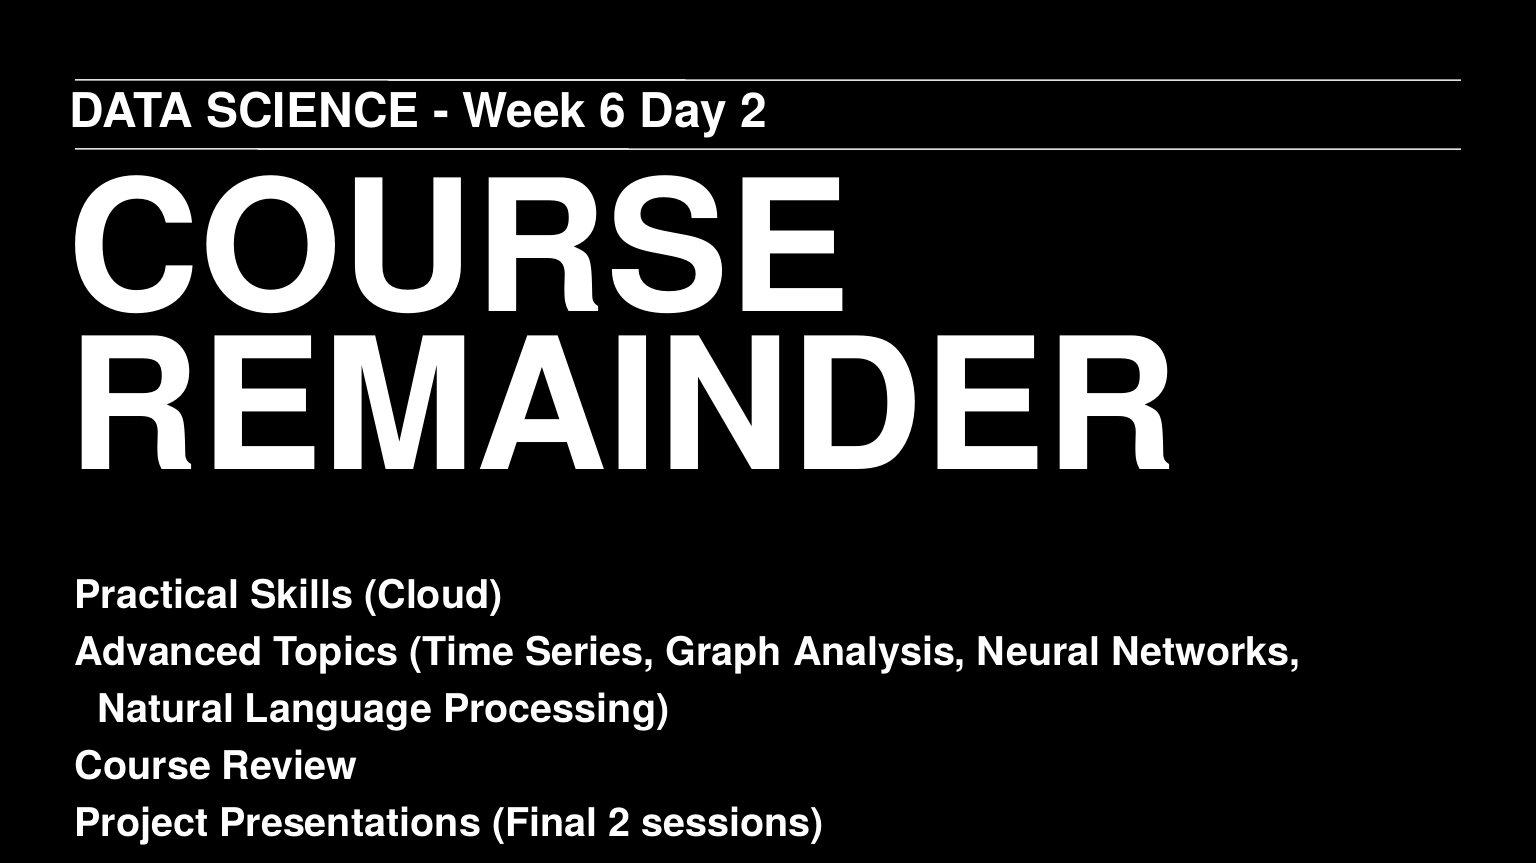

DATA SCIENCE - Week 6 Day 2

COURSE REMAINDER

Practical Skills (Cloud)
Advanced Topics (Time Series, Graph Analysis, Neural Networks, Natural Language Processing)
Course Review
Project Presentations (Final 2 sessions)
Lots of guest presenters